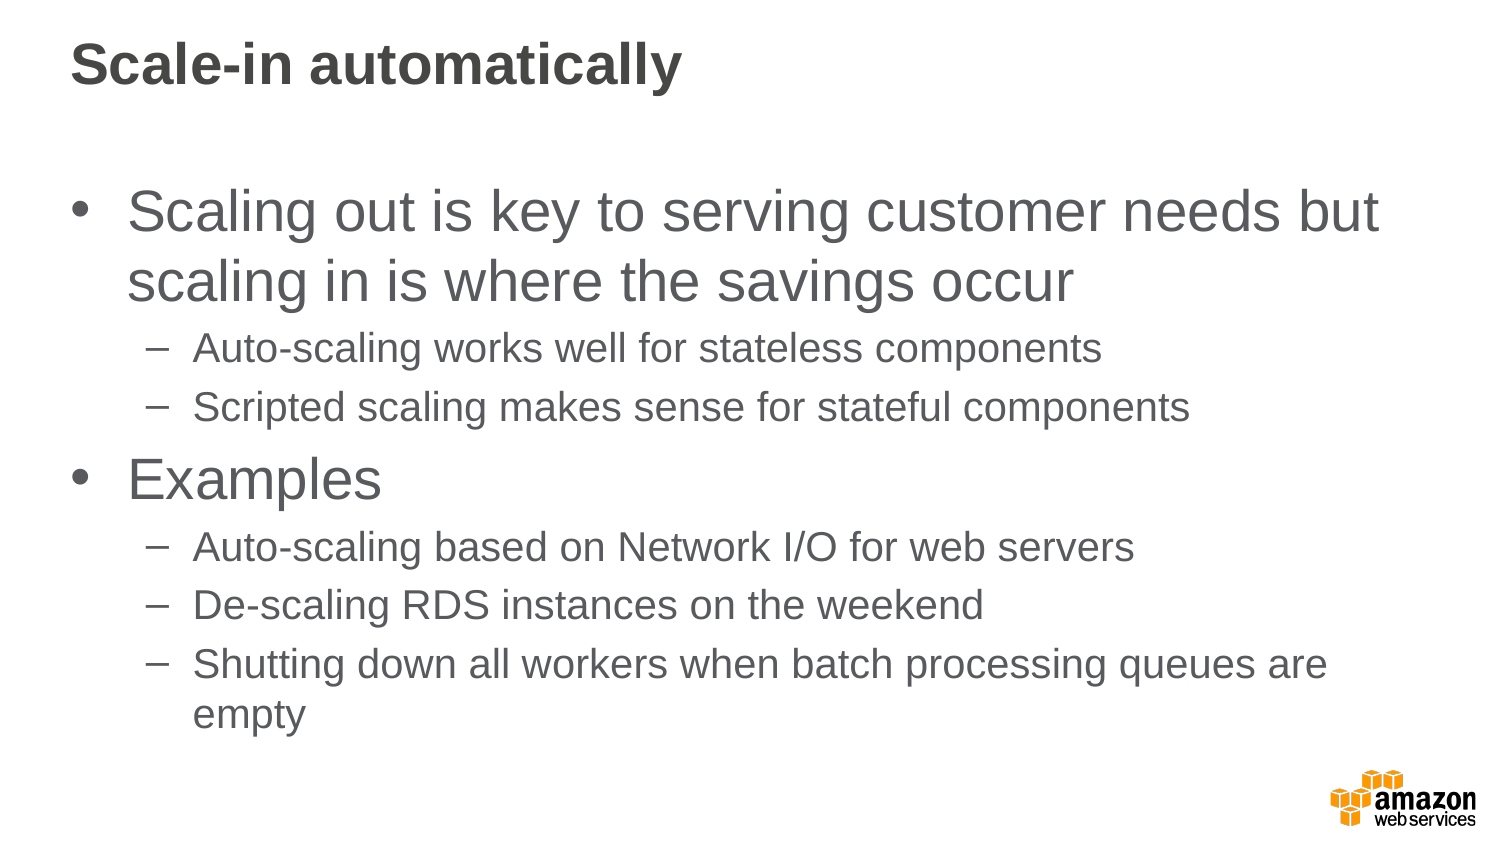

# Scale-in automatically
Scaling out is key to serving customer needs but scaling in is where the savings occur
Auto-scaling works well for stateless components
Scripted scaling makes sense for stateful components
Examples
Auto-scaling based on Network I/O for web servers
De-scaling RDS instances on the weekend
Shutting down all workers when batch processing queues are empty